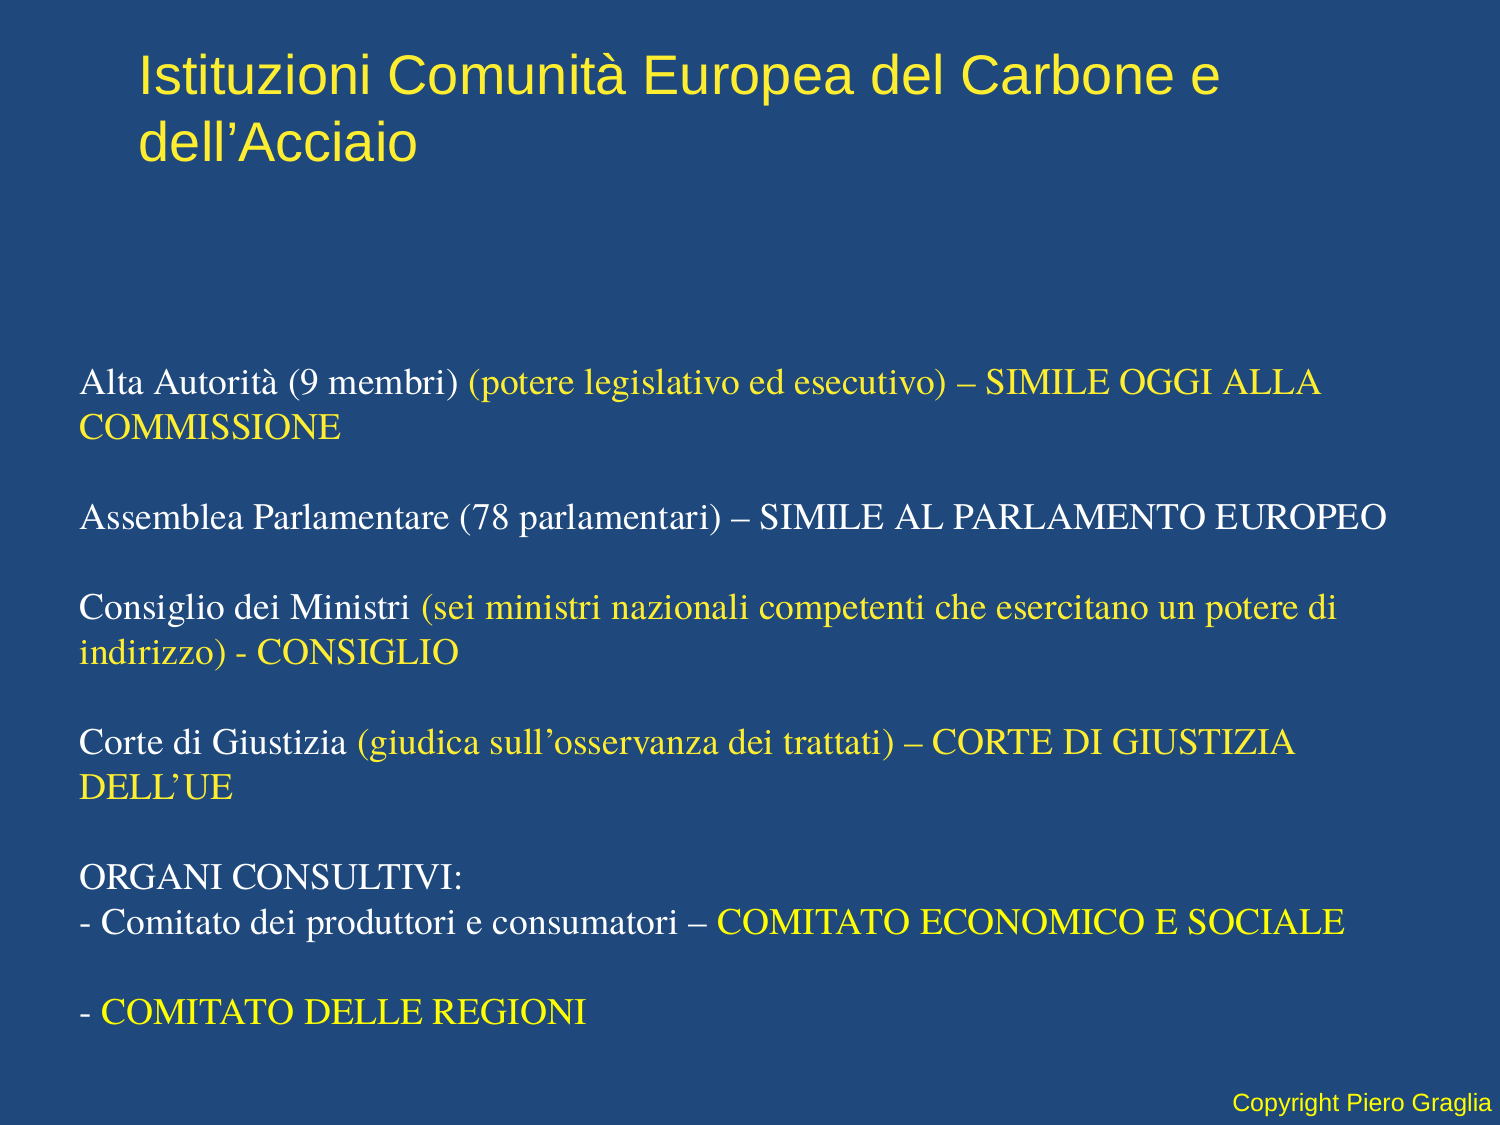

Istituzioni Comunità Europea del Carbone e dell’Acciaio
Alta Autorità (9 membri) (potere legislativo ed esecutivo) – SIMILE OGGI ALLA COMMISSIONE

Assemblea Parlamentare (78 parlamentari) – SIMILE AL PARLAMENTO EUROPEO

Consiglio dei Ministri (sei ministri nazionali competenti che esercitano un potere di indirizzo) - CONSIGLIO

Corte di Giustizia (giudica sull’osservanza dei trattati) – CORTE DI GIUSTIZIA DELL’UE

ORGANI CONSULTIVI:
- Comitato dei produttori e consumatori – COMITATO ECONOMICO E SOCIALE

- COMITATO DELLE REGIONI
Copyright Piero Graglia